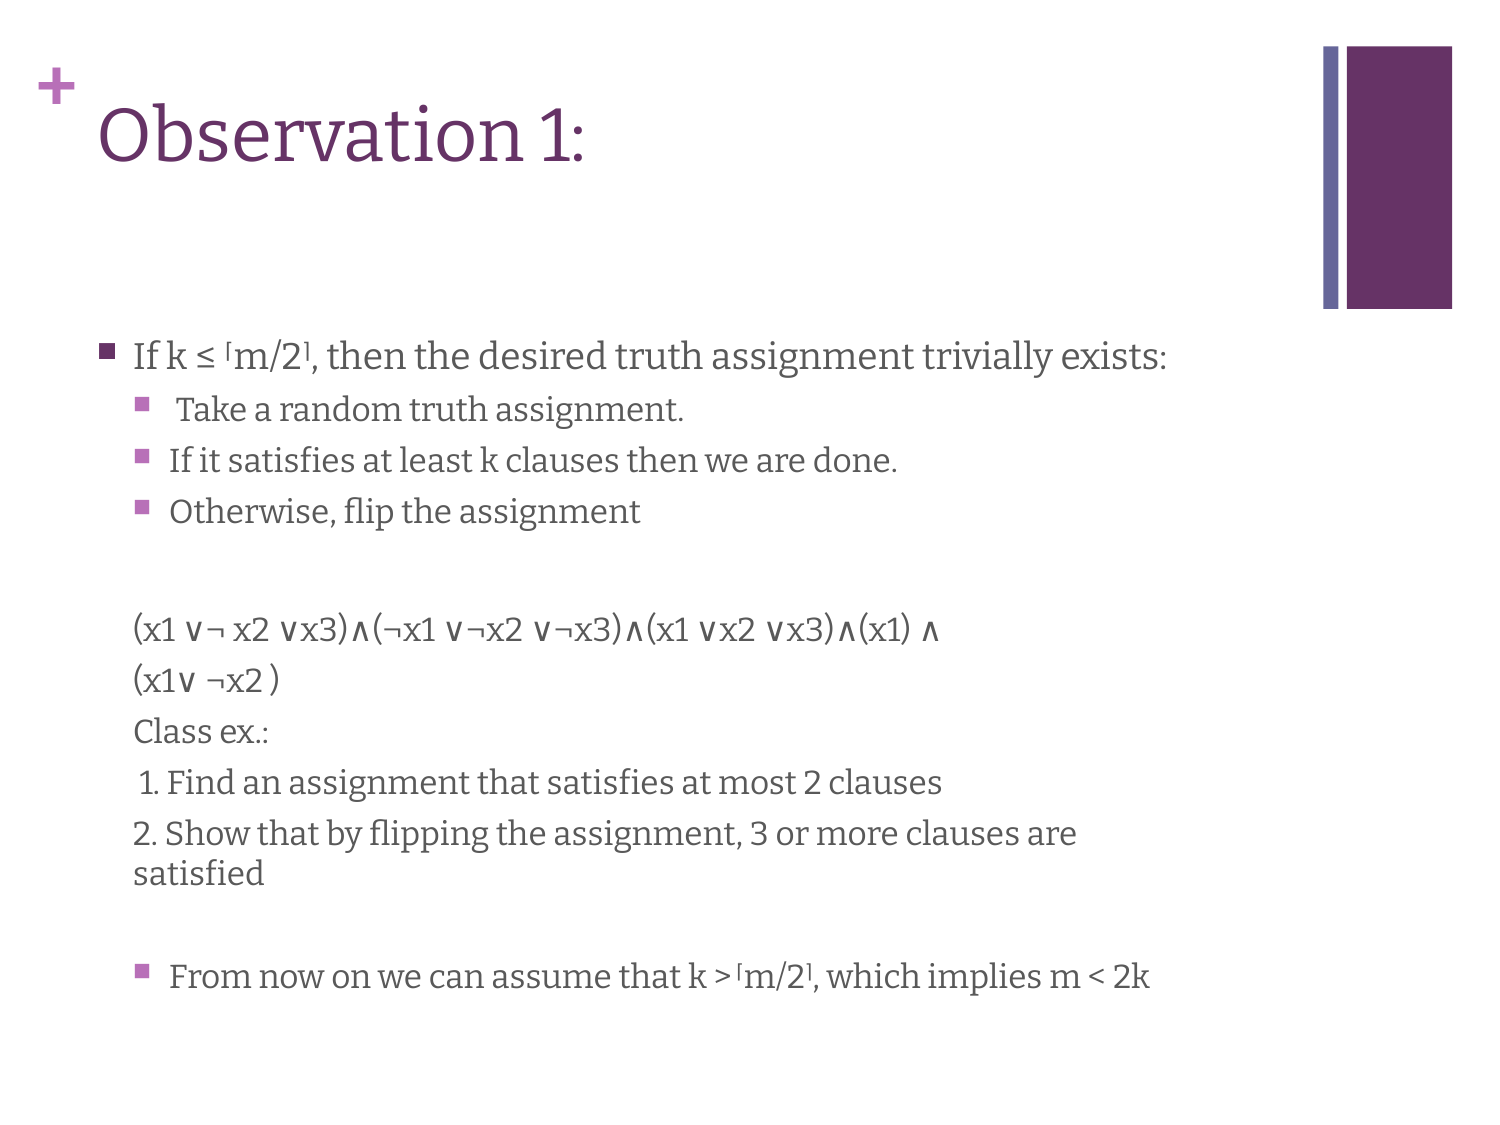

# Observation 1:
If k ≤ ⌈m/2⌉, then the desired truth assignment trivially exists:
 Take a random truth assignment.
If it satisfies at least k clauses then we are done.
Otherwise, flip the assignment

(x1 ∨¬ x2 ∨x3)∧(¬x1 ∨¬x2 ∨¬x3)∧(x1 ∨x2 ∨x3)∧(x1) ∧
(x1∨ ¬x2 )
Class ex.:
	 1. Find an assignment that satisfies at most 2 clauses
	2. Show that by flipping the assignment, 3 or more clauses are 	satisfied

From now on we can assume that k > ⌈m/2⌉, which implies m < 2k